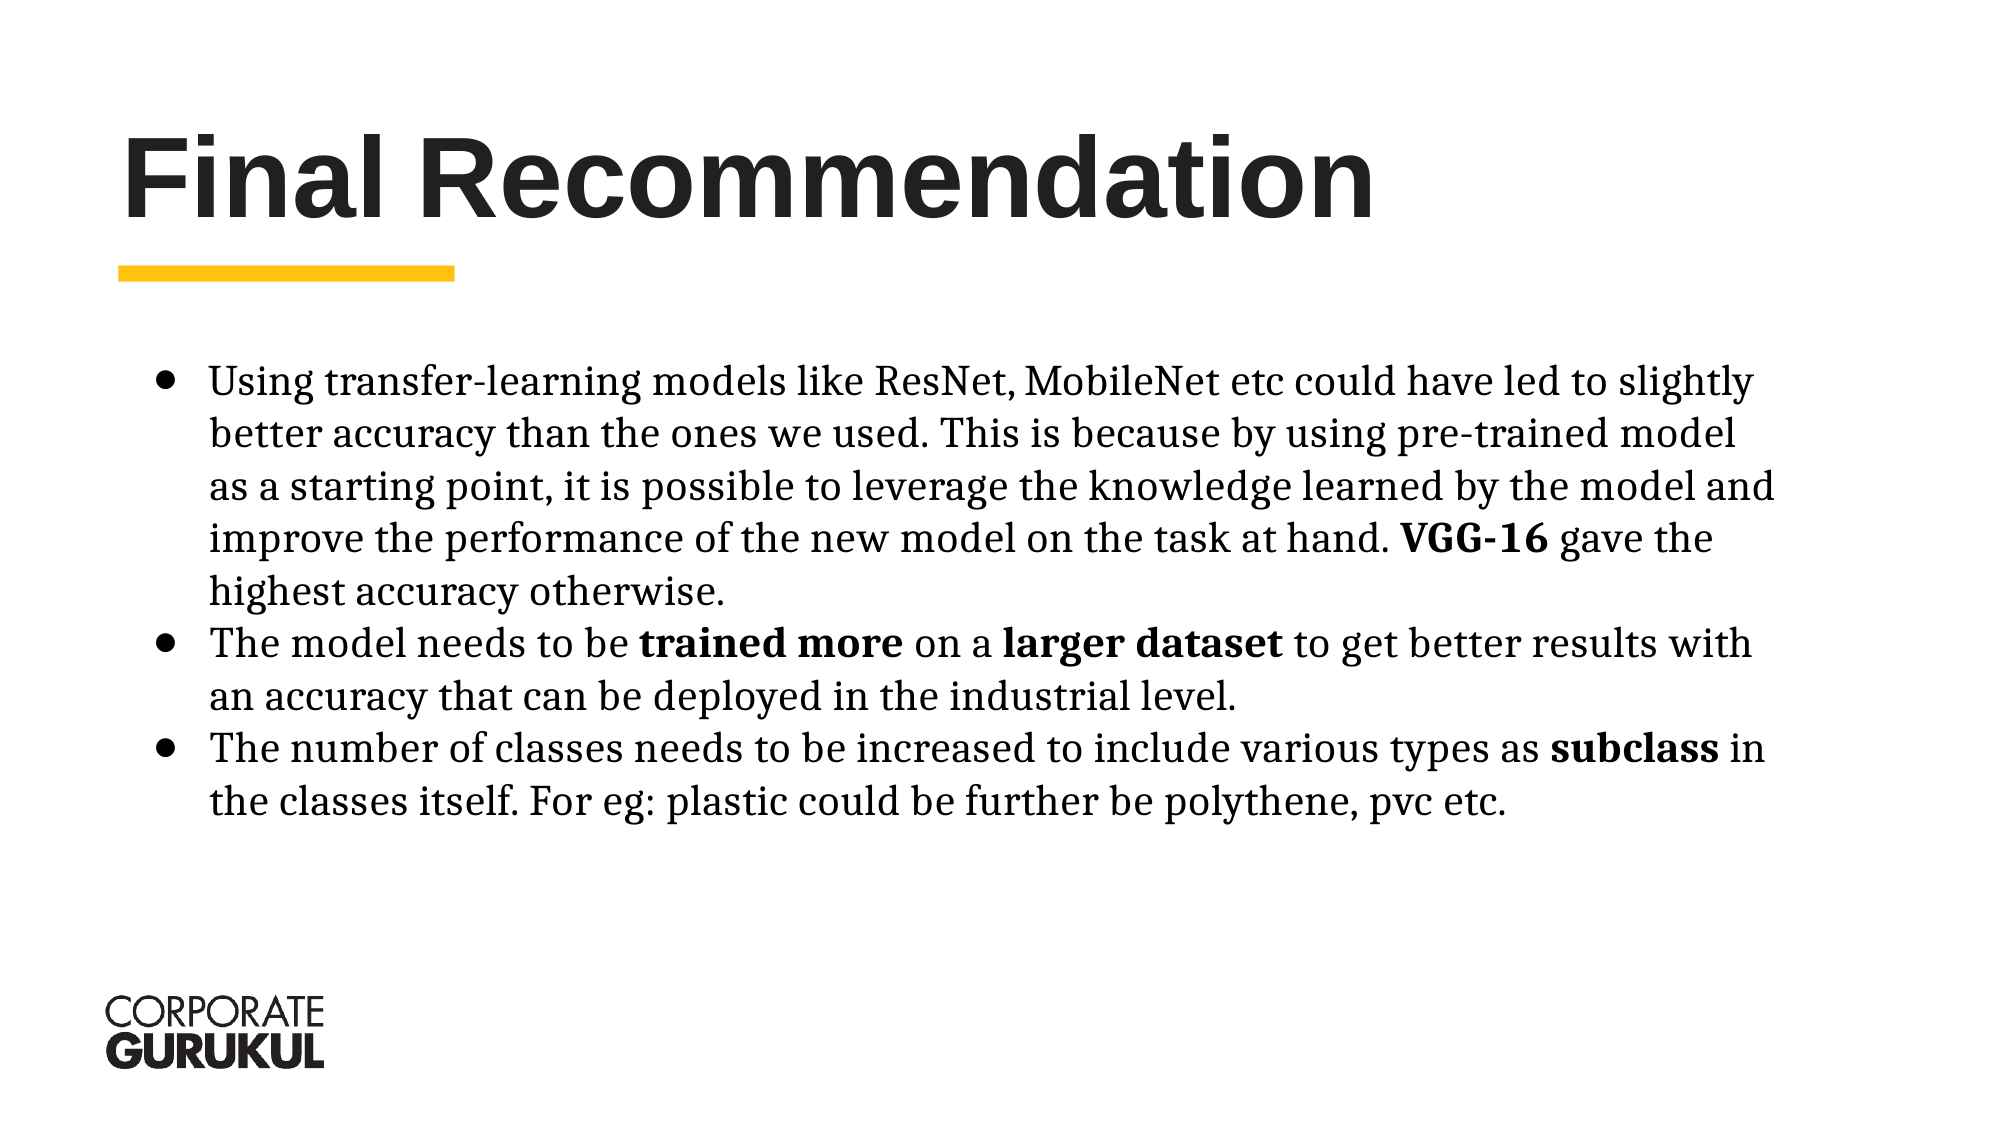

# Final Recommendation
Using transfer-learning models like ResNet, MobileNet etc could have led to slightly better accuracy than the ones we used. This is because by using pre-trained model as a starting point, it is possible to leverage the knowledge learned by the model and improve the performance of the new model on the task at hand. VGG-16 gave the highest accuracy otherwise. ​​
The model needs to be trained more on a larger dataset to get better results with an accuracy that can be deployed in the industrial level.
The number of classes needs to be increased to include various types as subclass in the classes itself. For eg: plastic could be further be polythene, pvc etc.